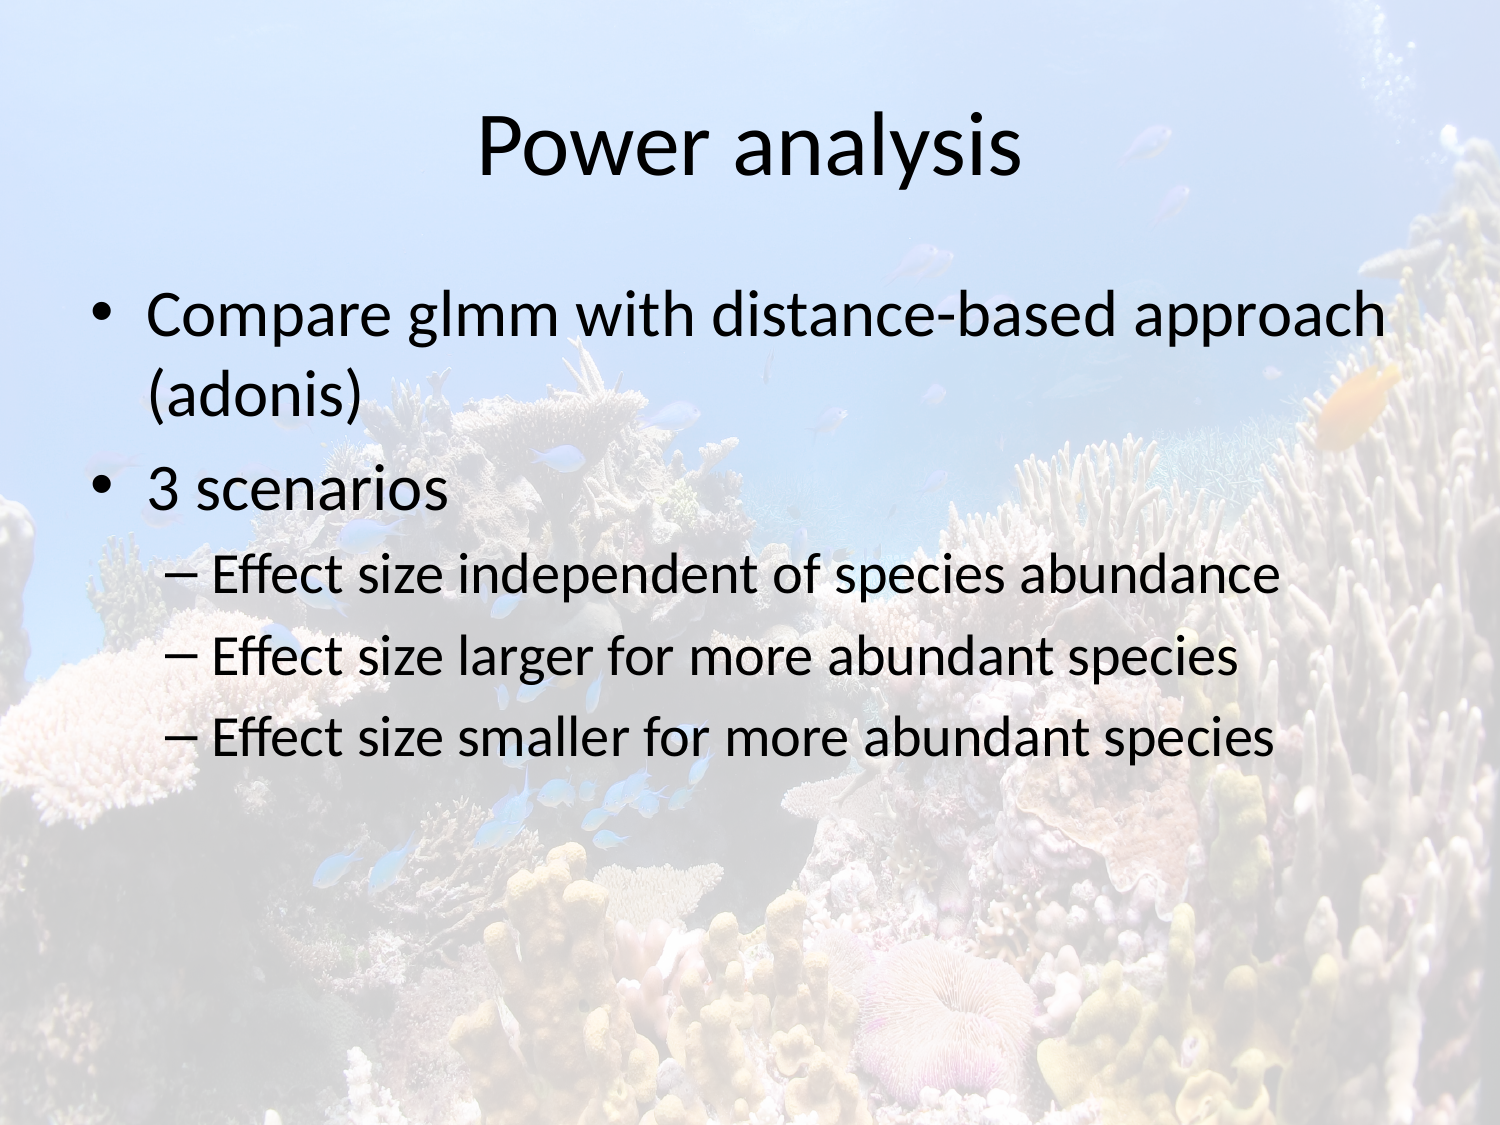

# Power analysis
Compare glmm with distance-based approach (adonis)
3 scenarios
Effect size independent of species abundance
Effect size larger for more abundant species
Effect size smaller for more abundant species